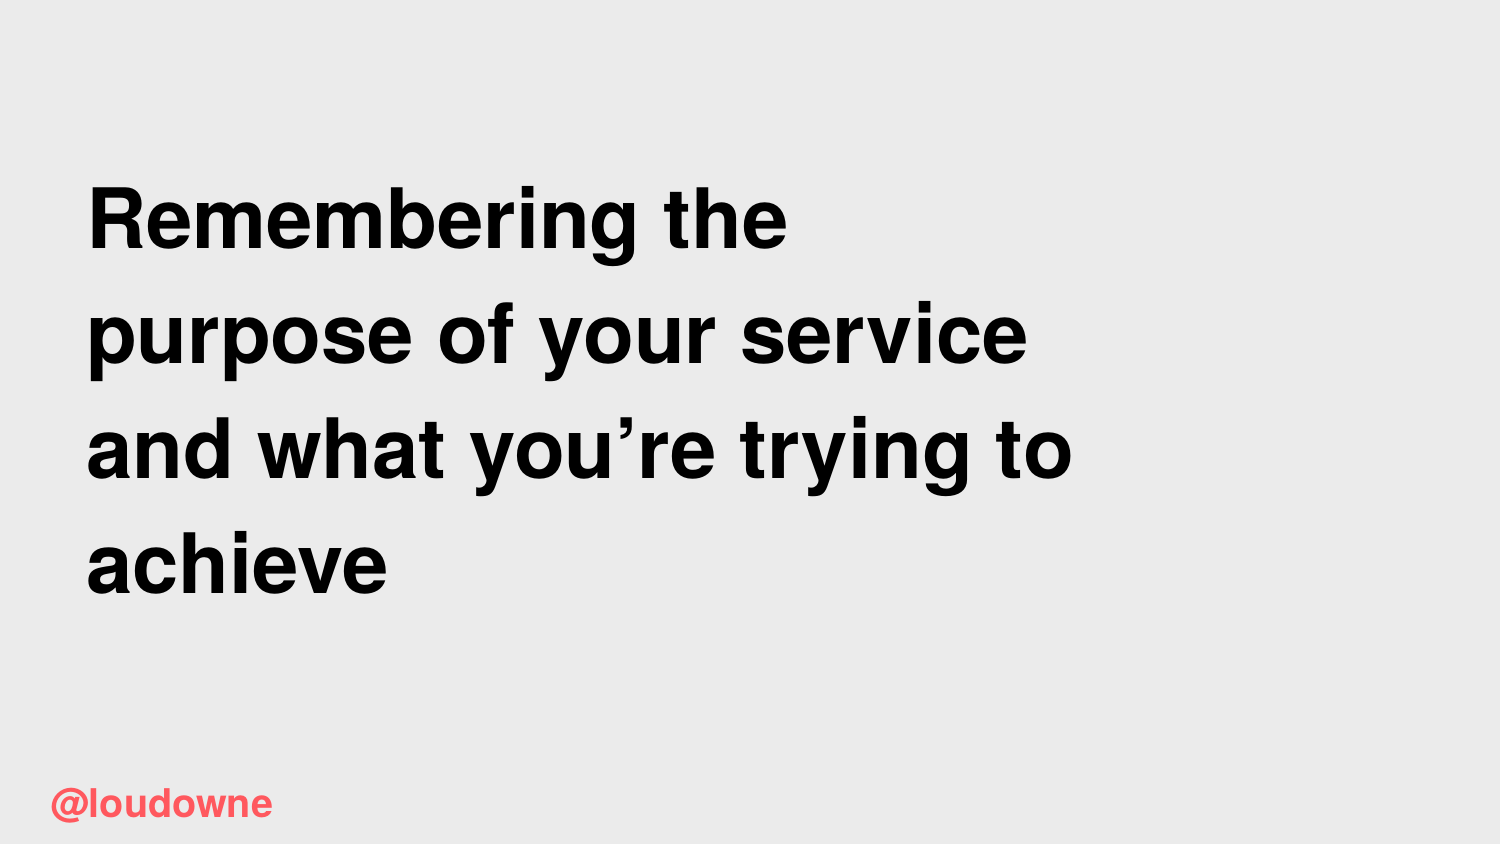

Remembering the purpose of your service and what you’re trying to achieve